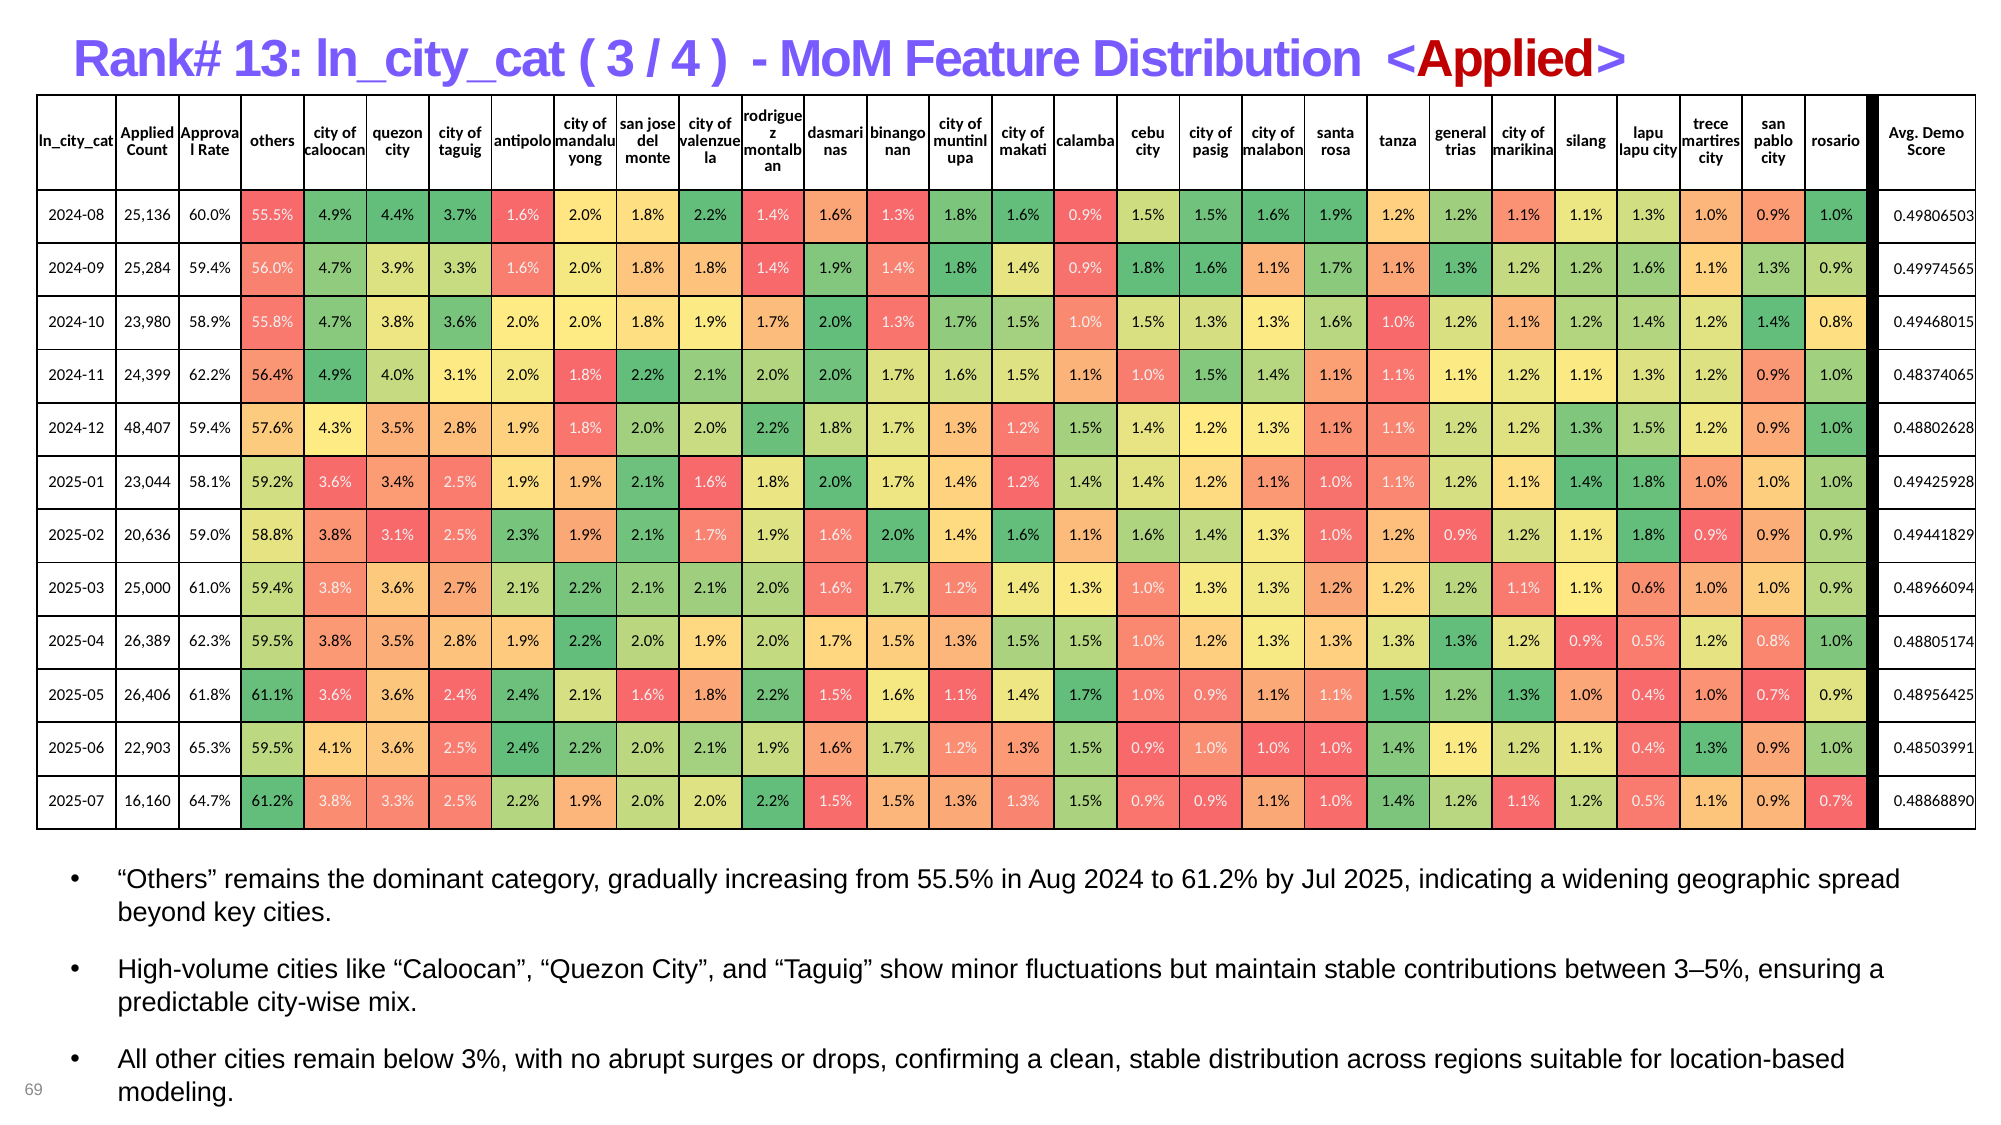

Rank# 13: ln_city_cat ( 3 / 4 )  - MoM Feature Distribution  <Applied>
| ln\_city\_cat | Applied Count | Approval Rate | others | city of caloocan | quezon city | city of taguig | antipolo | city of mandaluyong | san jose del monte | city of valenzuela | rodriguez montalban | dasmarinas | binangonan | city of muntinlupa | city of makati | calamba | cebu city | city of pasig | city of malabon | santa rosa | tanza | general trias | city of marikina | silang | lapu lapu city | trece martires city | san pablo city | rosario |  | Avg. Demo Score |
| --- | --- | --- | --- | --- | --- | --- | --- | --- | --- | --- | --- | --- | --- | --- | --- | --- | --- | --- | --- | --- | --- | --- | --- | --- | --- | --- | --- | --- | --- | --- |
| 2024-08 | 25,136 | 60.0% | 55.5% | 4.9% | 4.4% | 3.7% | 1.6% | 2.0% | 1.8% | 2.2% | 1.4% | 1.6% | 1.3% | 1.8% | 1.6% | 0.9% | 1.5% | 1.5% | 1.6% | 1.9% | 1.2% | 1.2% | 1.1% | 1.1% | 1.3% | 1.0% | 0.9% | 1.0% |  | 0.49806503 |
| 2024-09 | 25,284 | 59.4% | 56.0% | 4.7% | 3.9% | 3.3% | 1.6% | 2.0% | 1.8% | 1.8% | 1.4% | 1.9% | 1.4% | 1.8% | 1.4% | 0.9% | 1.8% | 1.6% | 1.1% | 1.7% | 1.1% | 1.3% | 1.2% | 1.2% | 1.6% | 1.1% | 1.3% | 0.9% |  | 0.49974565 |
| 2024-10 | 23,980 | 58.9% | 55.8% | 4.7% | 3.8% | 3.6% | 2.0% | 2.0% | 1.8% | 1.9% | 1.7% | 2.0% | 1.3% | 1.7% | 1.5% | 1.0% | 1.5% | 1.3% | 1.3% | 1.6% | 1.0% | 1.2% | 1.1% | 1.2% | 1.4% | 1.2% | 1.4% | 0.8% |  | 0.49468015 |
| 2024-11 | 24,399 | 62.2% | 56.4% | 4.9% | 4.0% | 3.1% | 2.0% | 1.8% | 2.2% | 2.1% | 2.0% | 2.0% | 1.7% | 1.6% | 1.5% | 1.1% | 1.0% | 1.5% | 1.4% | 1.1% | 1.1% | 1.1% | 1.2% | 1.1% | 1.3% | 1.2% | 0.9% | 1.0% |  | 0.48374065 |
| 2024-12 | 48,407 | 59.4% | 57.6% | 4.3% | 3.5% | 2.8% | 1.9% | 1.8% | 2.0% | 2.0% | 2.2% | 1.8% | 1.7% | 1.3% | 1.2% | 1.5% | 1.4% | 1.2% | 1.3% | 1.1% | 1.1% | 1.2% | 1.2% | 1.3% | 1.5% | 1.2% | 0.9% | 1.0% |  | 0.48802628 |
| 2025-01 | 23,044 | 58.1% | 59.2% | 3.6% | 3.4% | 2.5% | 1.9% | 1.9% | 2.1% | 1.6% | 1.8% | 2.0% | 1.7% | 1.4% | 1.2% | 1.4% | 1.4% | 1.2% | 1.1% | 1.0% | 1.1% | 1.2% | 1.1% | 1.4% | 1.8% | 1.0% | 1.0% | 1.0% |  | 0.49425928 |
| 2025-02 | 20,636 | 59.0% | 58.8% | 3.8% | 3.1% | 2.5% | 2.3% | 1.9% | 2.1% | 1.7% | 1.9% | 1.6% | 2.0% | 1.4% | 1.6% | 1.1% | 1.6% | 1.4% | 1.3% | 1.0% | 1.2% | 0.9% | 1.2% | 1.1% | 1.8% | 0.9% | 0.9% | 0.9% |  | 0.49441829 |
| 2025-03 | 25,000 | 61.0% | 59.4% | 3.8% | 3.6% | 2.7% | 2.1% | 2.2% | 2.1% | 2.1% | 2.0% | 1.6% | 1.7% | 1.2% | 1.4% | 1.3% | 1.0% | 1.3% | 1.3% | 1.2% | 1.2% | 1.2% | 1.1% | 1.1% | 0.6% | 1.0% | 1.0% | 0.9% |  | 0.48966094 |
| 2025-04 | 26,389 | 62.3% | 59.5% | 3.8% | 3.5% | 2.8% | 1.9% | 2.2% | 2.0% | 1.9% | 2.0% | 1.7% | 1.5% | 1.3% | 1.5% | 1.5% | 1.0% | 1.2% | 1.3% | 1.3% | 1.3% | 1.3% | 1.2% | 0.9% | 0.5% | 1.2% | 0.8% | 1.0% |  | 0.48805174 |
| 2025-05 | 26,406 | 61.8% | 61.1% | 3.6% | 3.6% | 2.4% | 2.4% | 2.1% | 1.6% | 1.8% | 2.2% | 1.5% | 1.6% | 1.1% | 1.4% | 1.7% | 1.0% | 0.9% | 1.1% | 1.1% | 1.5% | 1.2% | 1.3% | 1.0% | 0.4% | 1.0% | 0.7% | 0.9% |  | 0.48956425 |
| 2025-06 | 22,903 | 65.3% | 59.5% | 4.1% | 3.6% | 2.5% | 2.4% | 2.2% | 2.0% | 2.1% | 1.9% | 1.6% | 1.7% | 1.2% | 1.3% | 1.5% | 0.9% | 1.0% | 1.0% | 1.0% | 1.4% | 1.1% | 1.2% | 1.1% | 0.4% | 1.3% | 0.9% | 1.0% |  | 0.48503991 |
| 2025-07 | 16,160 | 64.7% | 61.2% | 3.8% | 3.3% | 2.5% | 2.2% | 1.9% | 2.0% | 2.0% | 2.2% | 1.5% | 1.5% | 1.3% | 1.3% | 1.5% | 0.9% | 0.9% | 1.1% | 1.0% | 1.4% | 1.2% | 1.1% | 1.2% | 0.5% | 1.1% | 0.9% | 0.7% |  | 0.48868890 |
“Others” remains the dominant category, gradually increasing from 55.5% in Aug 2024 to 61.2% by Jul 2025, indicating a widening geographic spread beyond key cities.
High-volume cities like “Caloocan”, “Quezon City”, and “Taguig” show minor fluctuations but maintain stable contributions between 3–5%, ensuring a predictable city-wise mix.
All other cities remain below 3%, with no abrupt surges or drops, confirming a clean, stable distribution across regions suitable for location-based modeling.
69